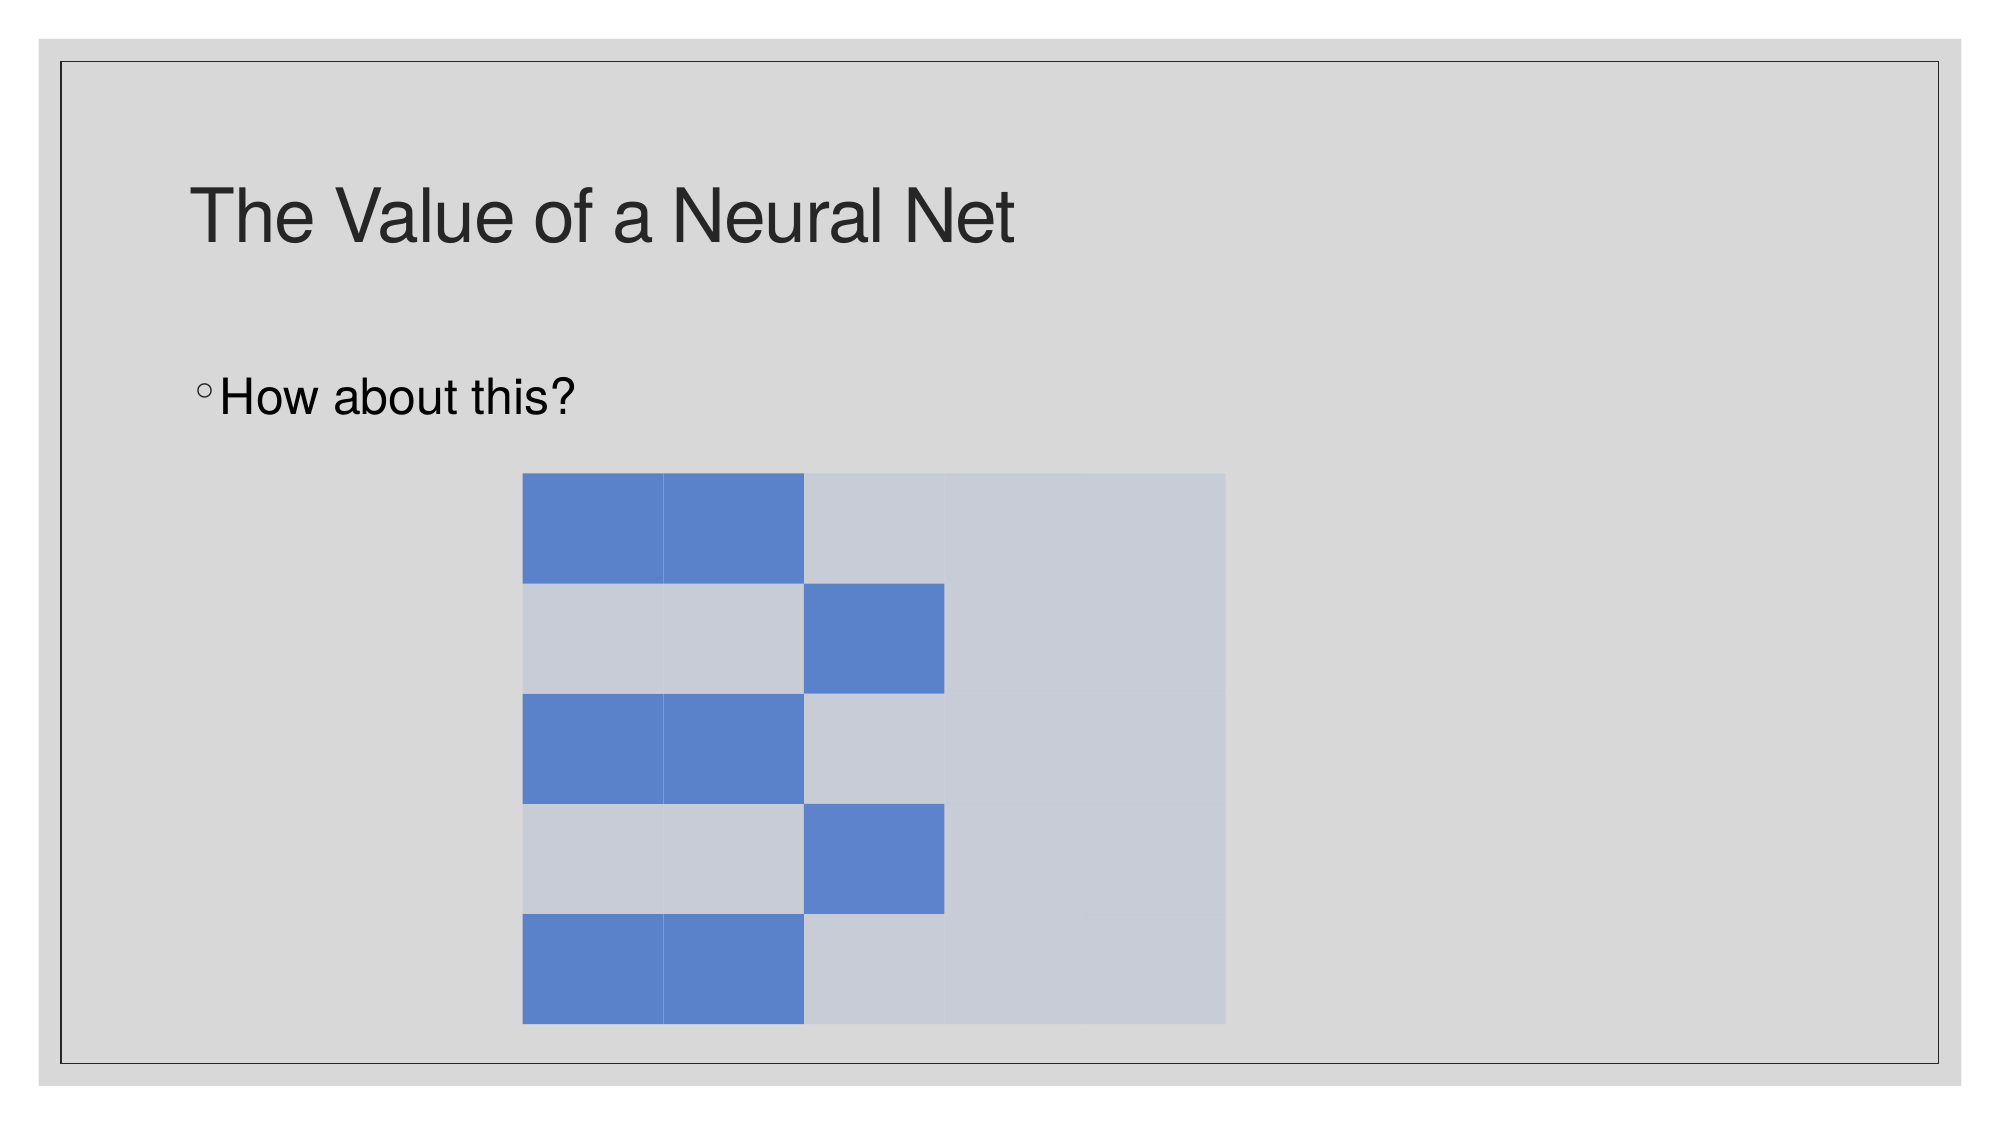

# The Value of a Neural Net
How about this?